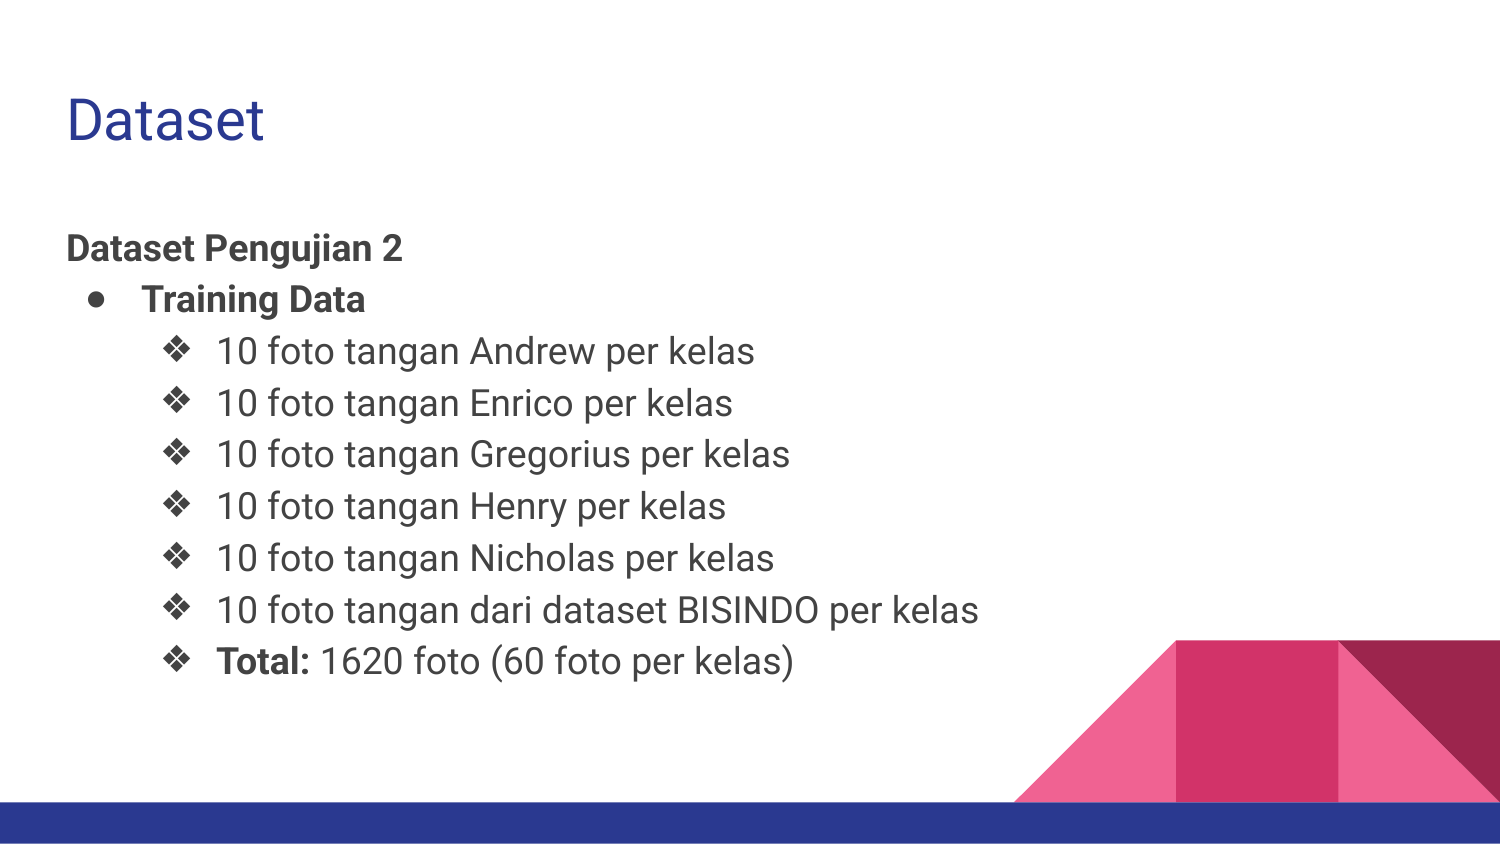

# Dataset
Dataset Pengujian 2
Training Data
10 foto tangan Andrew per kelas
10 foto tangan Enrico per kelas
10 foto tangan Gregorius per kelas
10 foto tangan Henry per kelas
10 foto tangan Nicholas per kelas
10 foto tangan dari dataset BISINDO per kelas
Total: 1620 foto (60 foto per kelas)